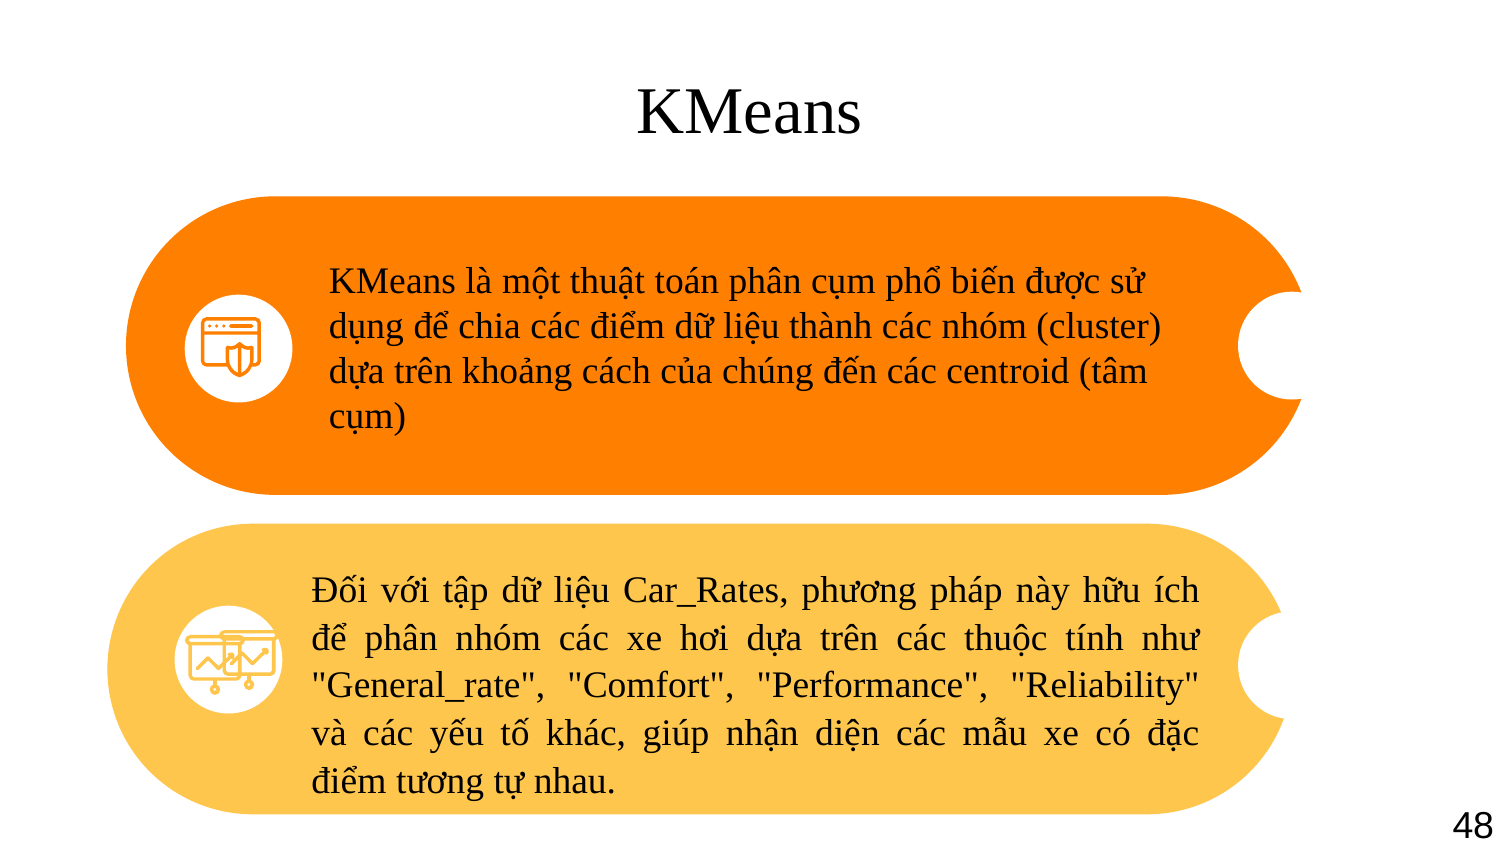

# KMeans

KMeans là một thuật toán phân cụm phổ biến được sử dụng để chia các điểm dữ liệu thành các nhóm (cluster) dựa trên khoảng cách của chúng đến các centroid (tâm cụm)

Đối với tập dữ liệu Car_Rates, phương pháp này hữu ích để phân nhóm các xe hơi dựa trên các thuộc tính như "General_rate", "Comfort", "Performance", "Reliability" và các yếu tố khác, giúp nhận diện các mẫu xe có đặc điểm tương tự nhau.

48